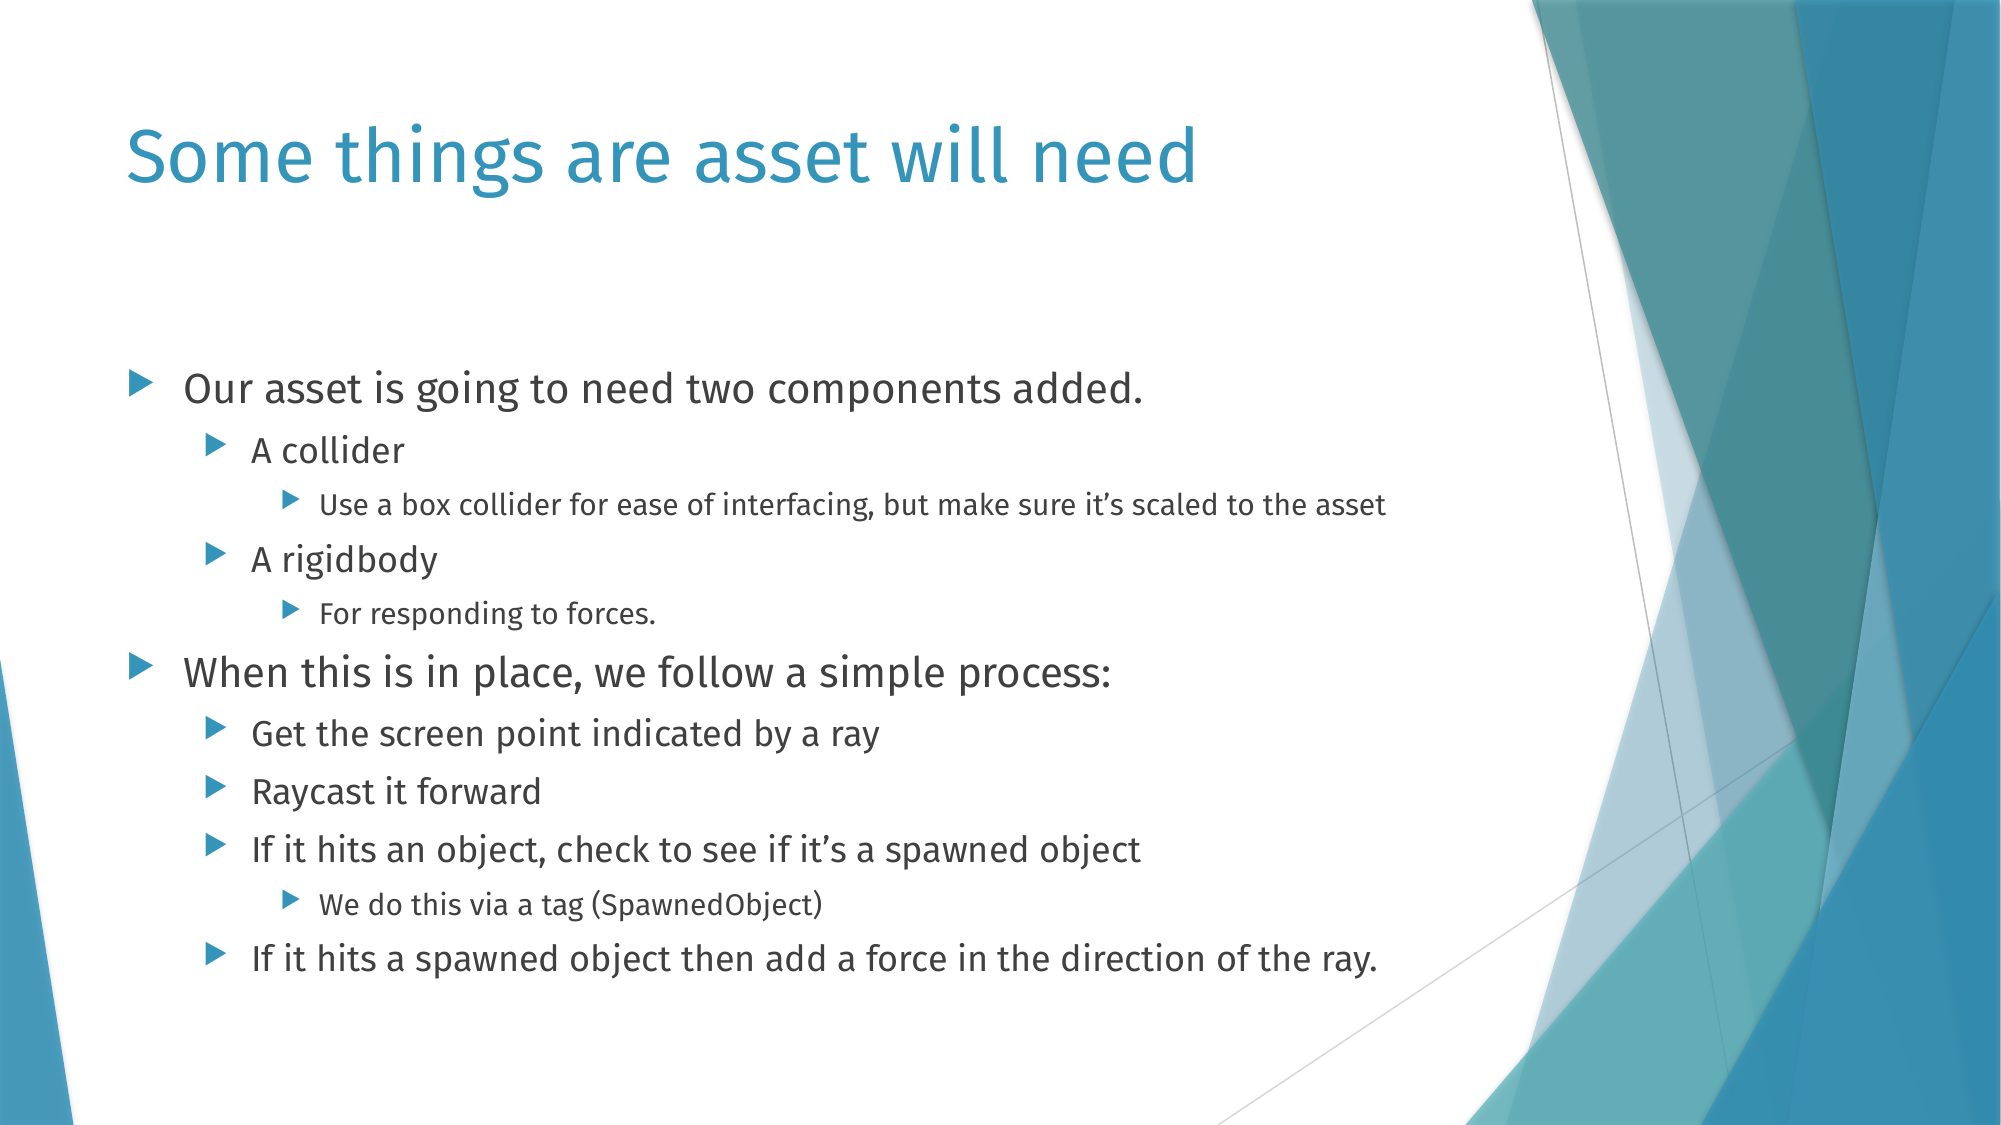

# Some things are asset will need
Our asset is going to need two components added.
A collider
Use a box collider for ease of interfacing, but make sure it’s scaled to the asset
A rigidbody
For responding to forces.
When this is in place, we follow a simple process:
Get the screen point indicated by a ray
Raycast it forward
If it hits an object, check to see if it’s a spawned object
We do this via a tag (SpawnedObject)
If it hits a spawned object then add a force in the direction of the ray.